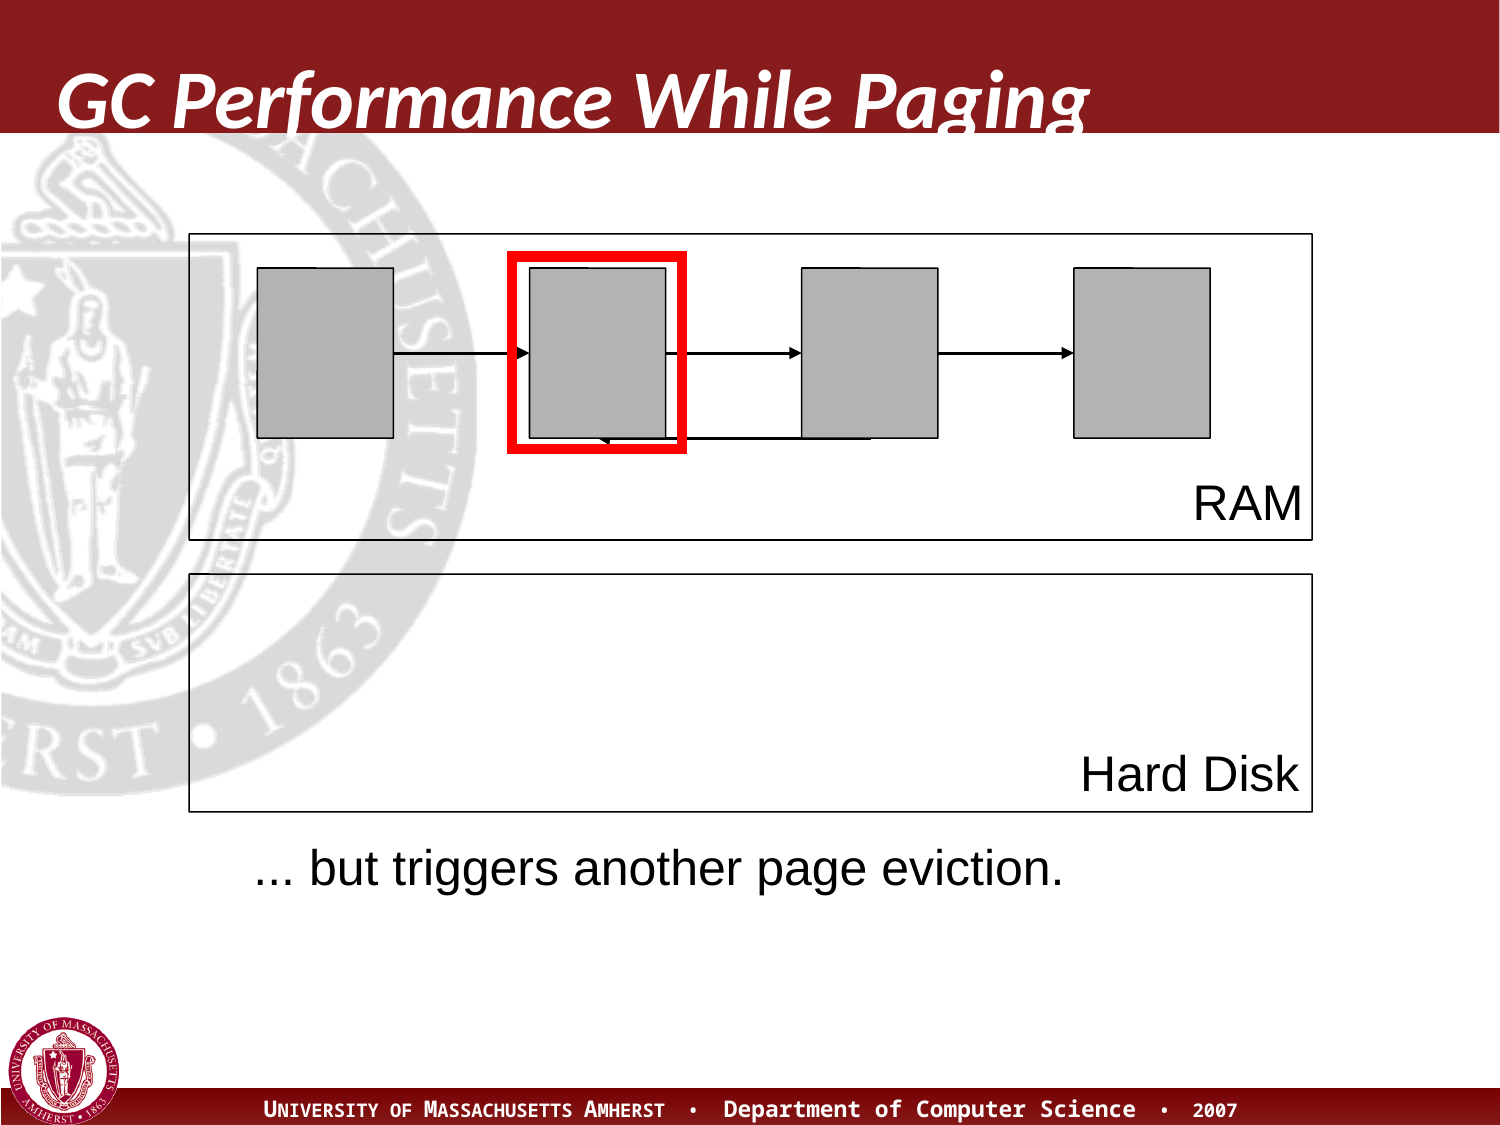

# GC Performance While Paging

RAM

Hard Disk
... but triggers another page eviction.